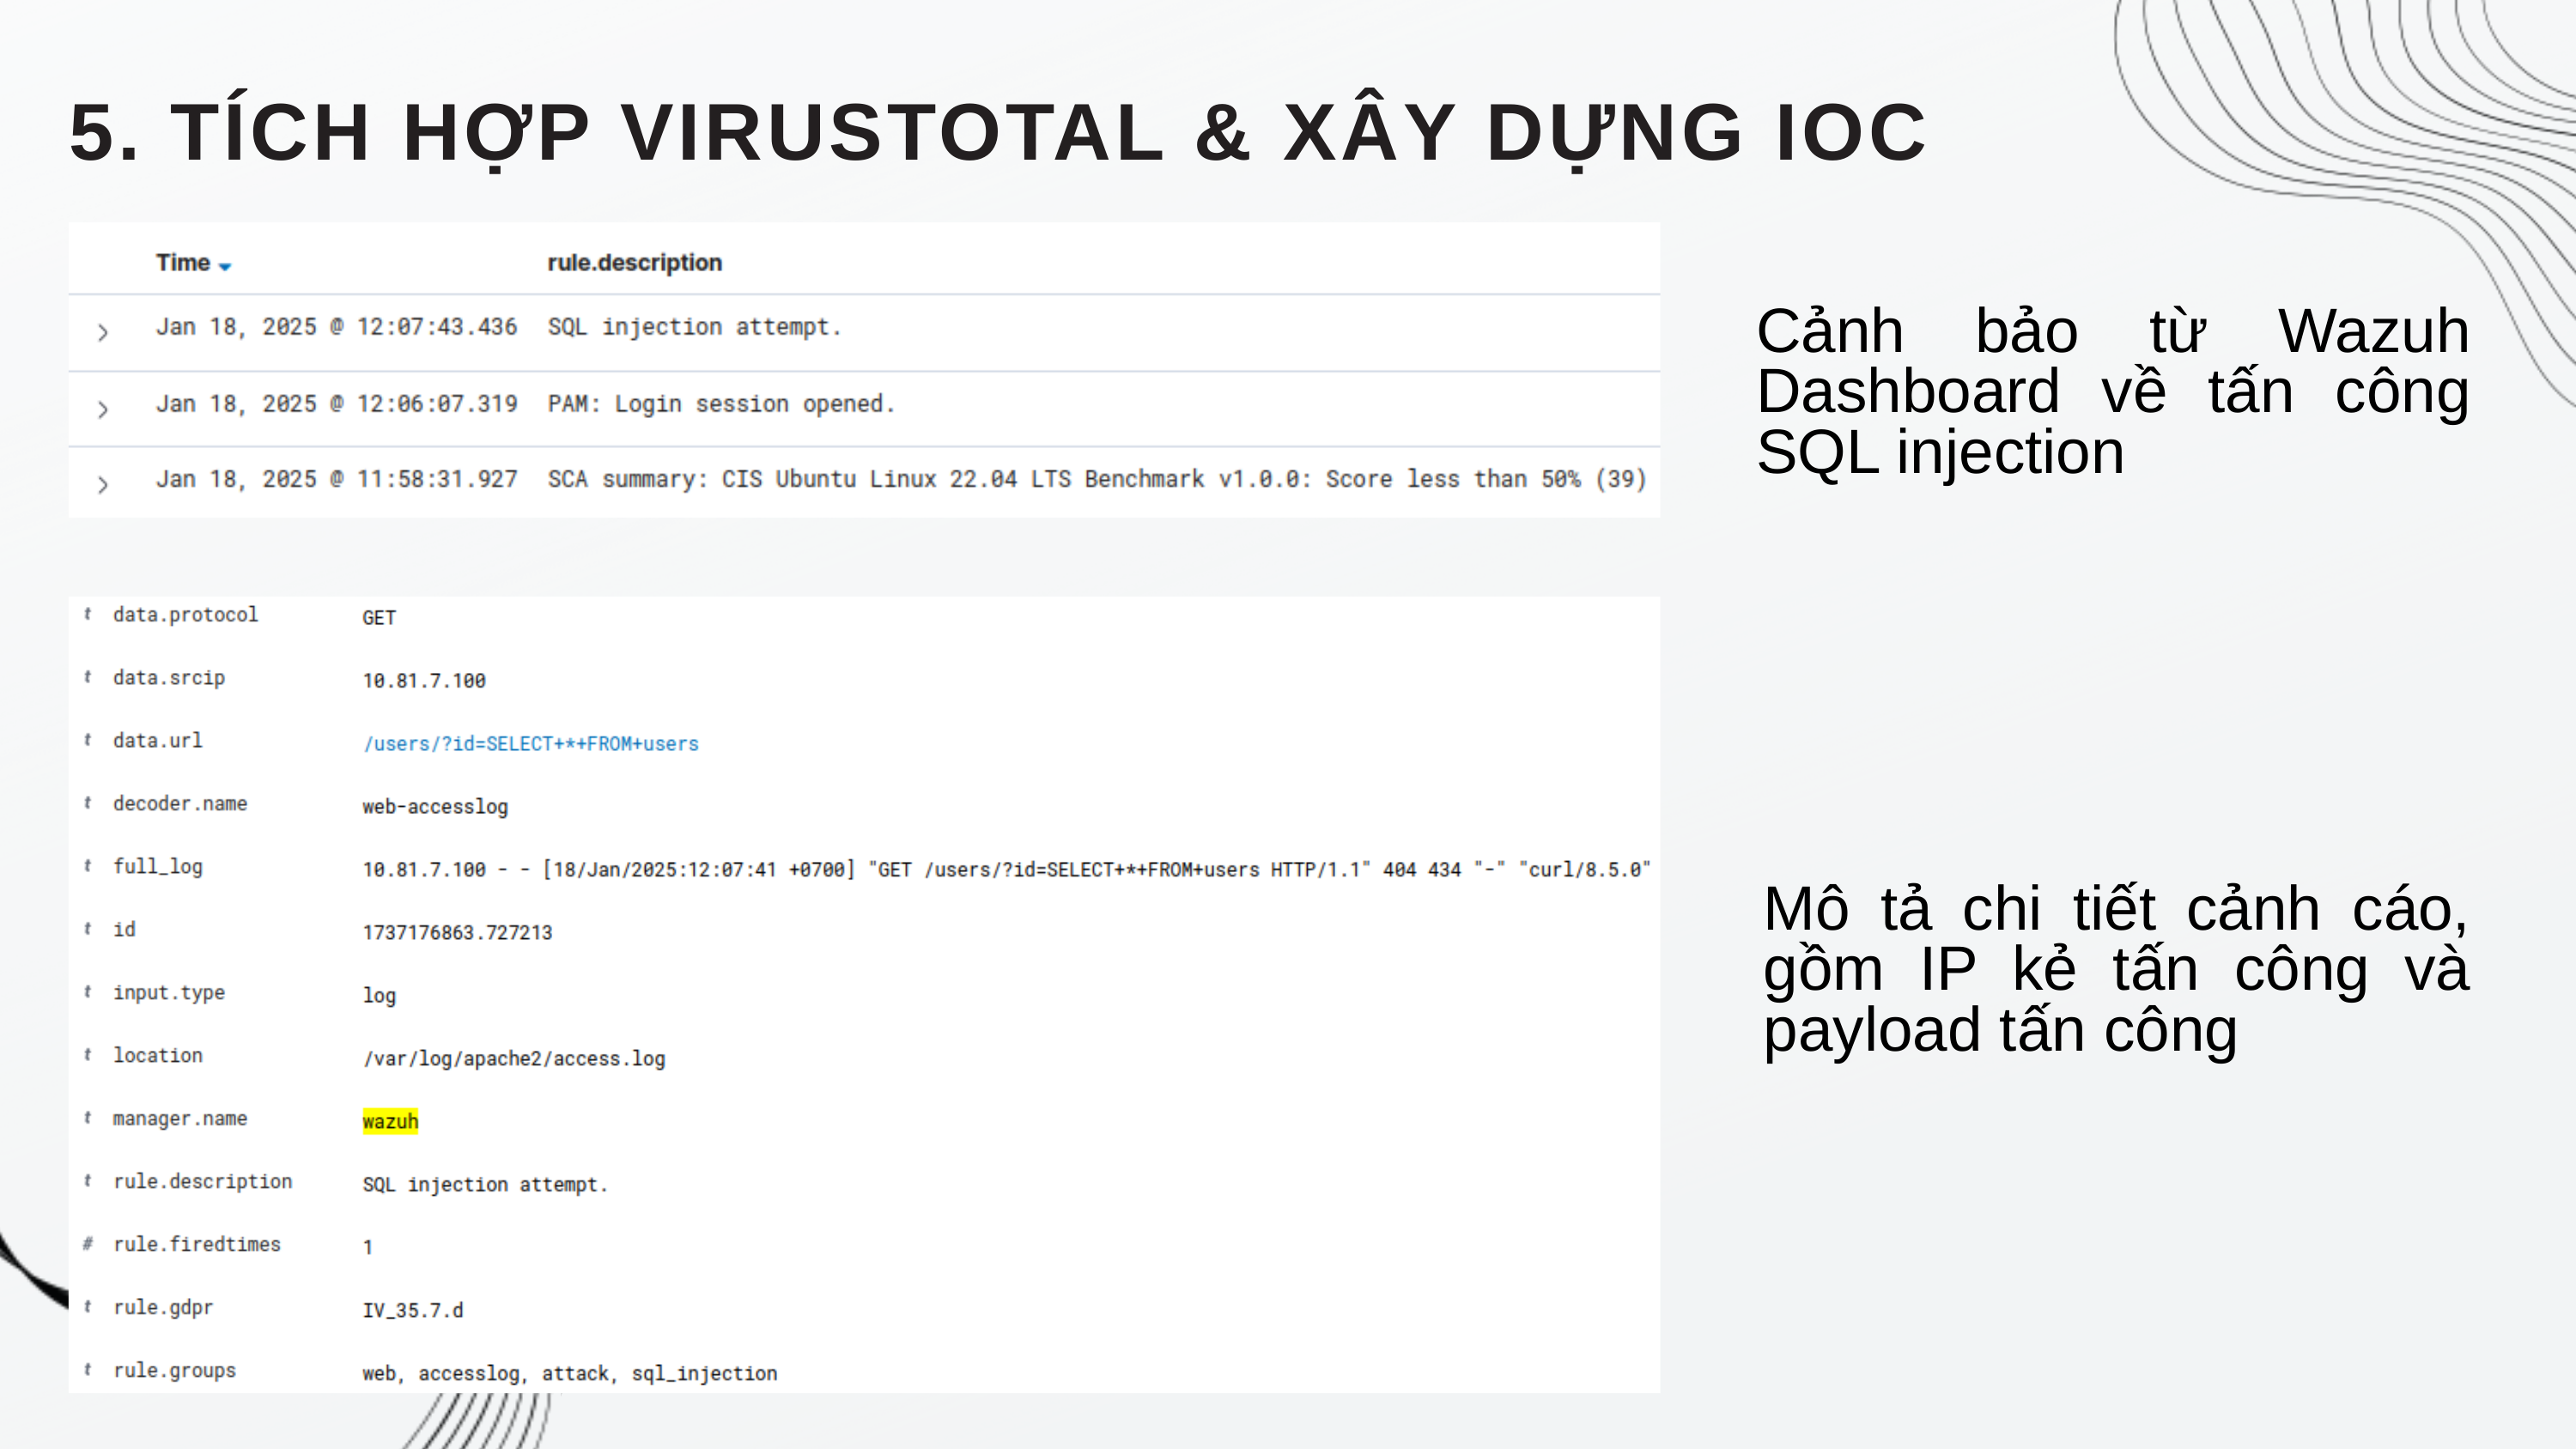

5. TÍCH HỢP VIRUSTOTAL & XÂY DỰNG IOC

Cảnh bảo từ Wazuh Dashboard về tấn công SQL injection

Mô tả chi tiết cảnh cáo, gồm IP kẻ tấn công và payload tấn công